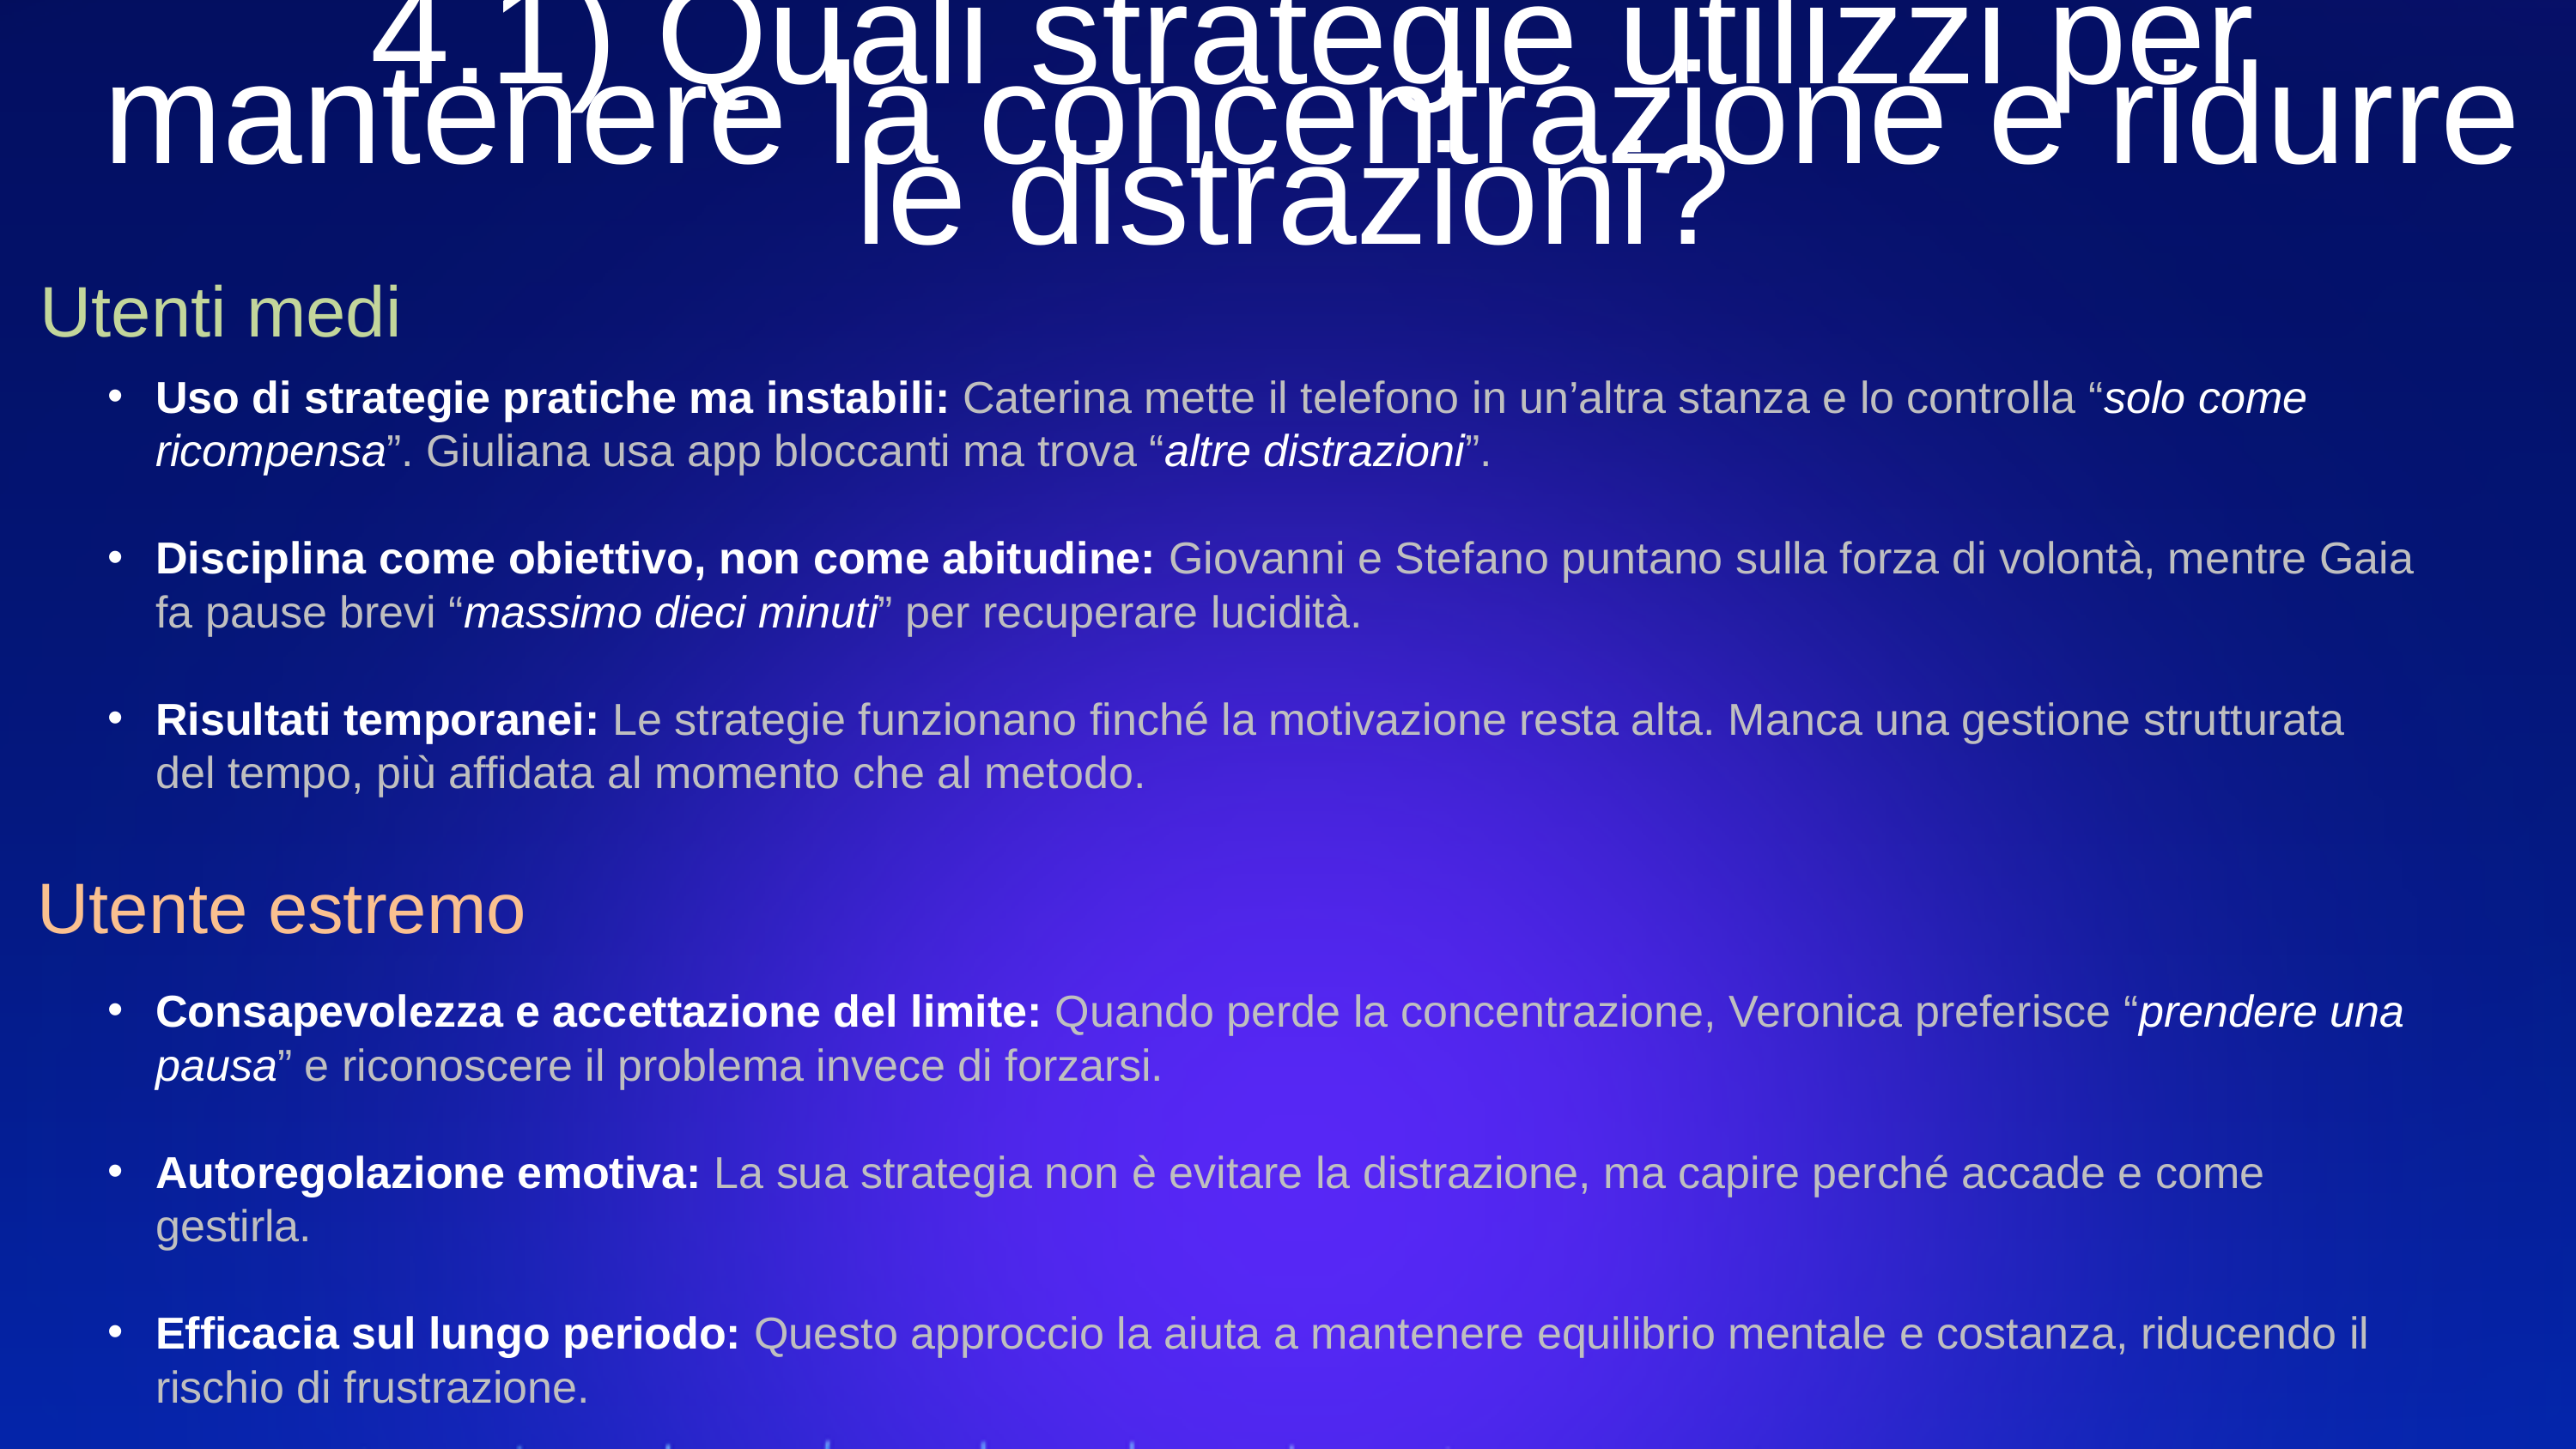

4.1) Quali strategie utilizzi per mantenere la concentrazione e ridurre le distrazioni?
Utenti medi
Uso di strategie pratiche ma instabili: Caterina mette il telefono in un’altra stanza e lo controlla “solo come ricompensa”. Giuliana usa app bloccanti ma trova “altre distrazioni”.
Disciplina come obiettivo, non come abitudine: Giovanni e Stefano puntano sulla forza di volontà, mentre Gaia fa pause brevi “massimo dieci minuti” per recuperare lucidità.
Risultati temporanei: Le strategie funzionano finché la motivazione resta alta. Manca una gestione strutturata del tempo, più affidata al momento che al metodo.
Utente estremo
Consapevolezza e accettazione del limite: Quando perde la concentrazione, Veronica preferisce “prendere una pausa” e riconoscere il problema invece di forzarsi.
Autoregolazione emotiva: La sua strategia non è evitare la distrazione, ma capire perché accade e come gestirla.
Efficacia sul lungo periodo: Questo approccio la aiuta a mantenere equilibrio mentale e costanza, riducendo il rischio di frustrazione.